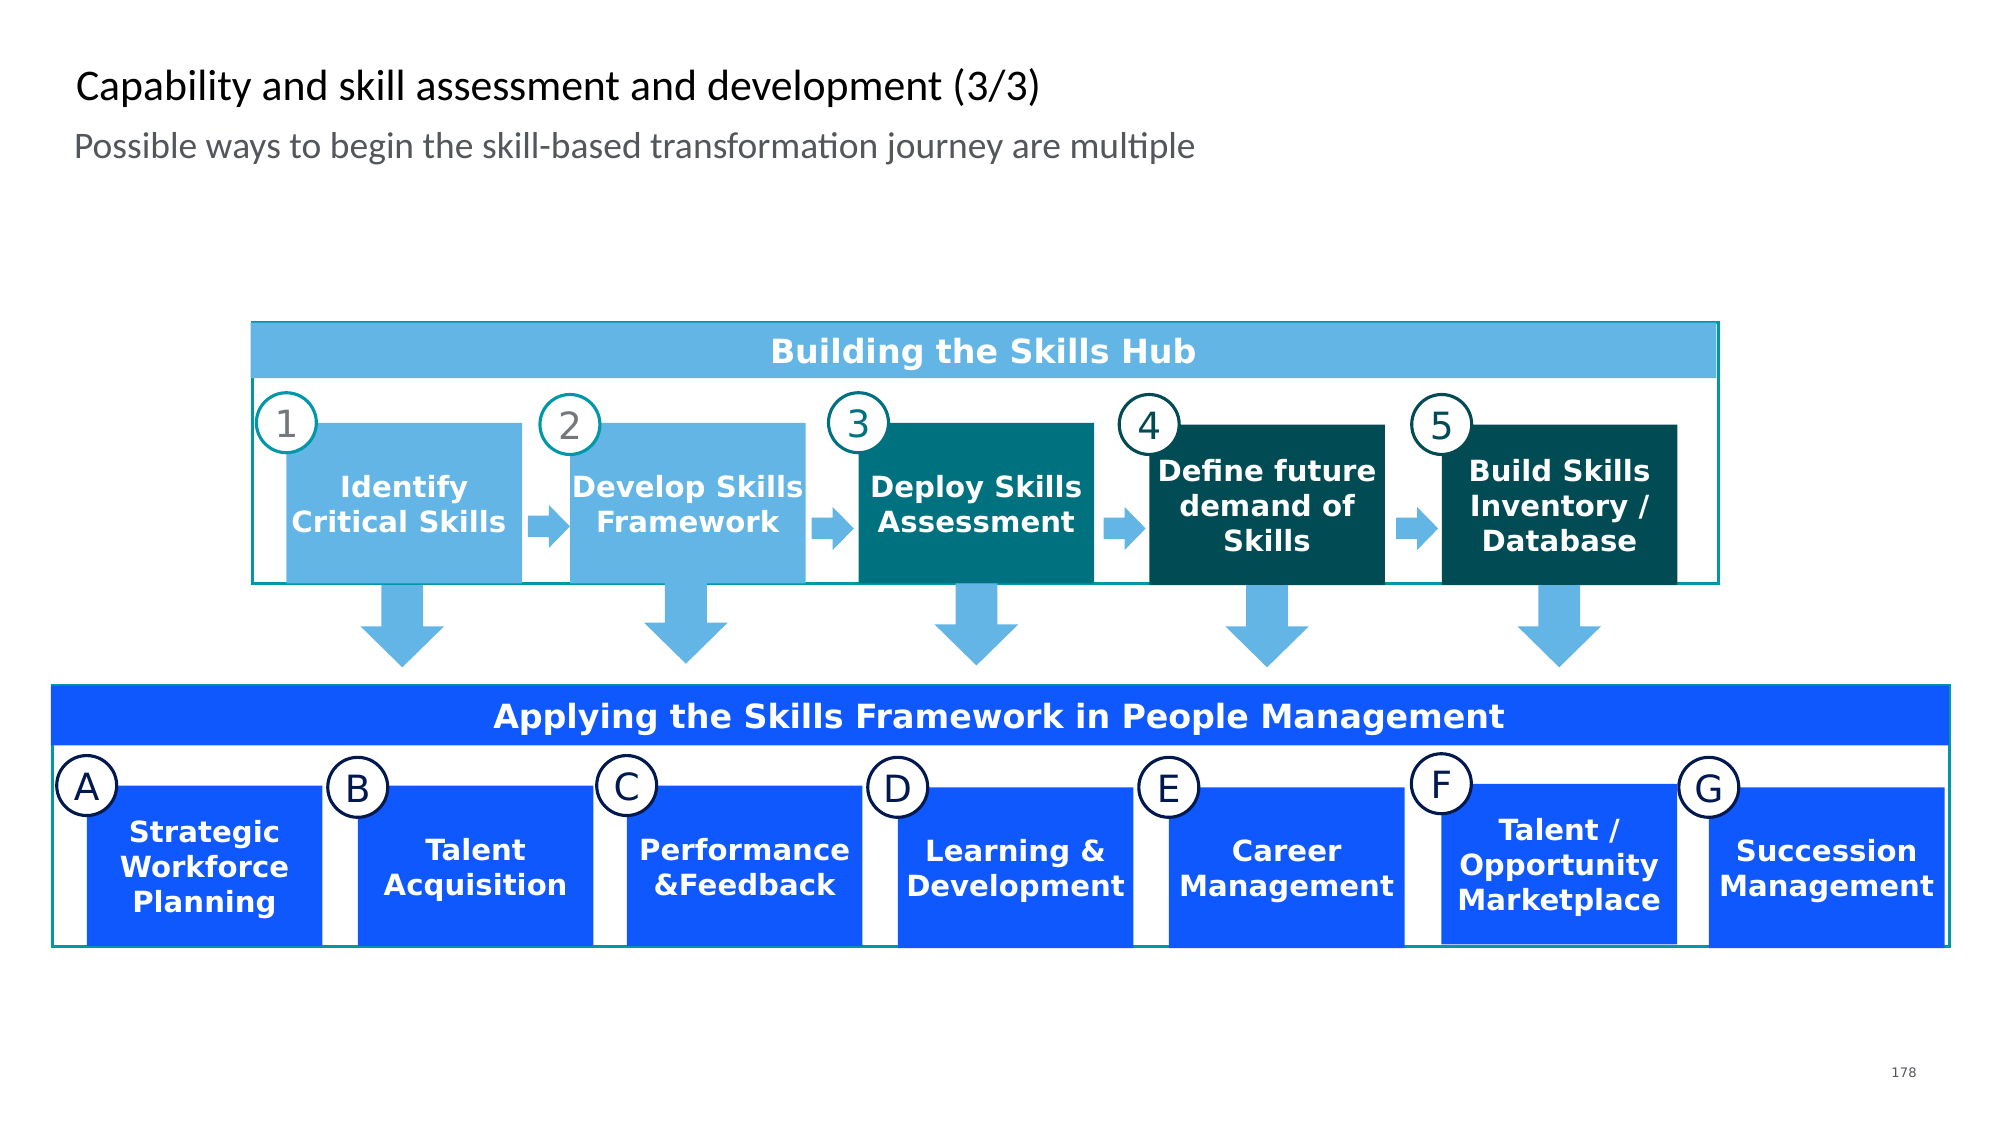

# Capability and skill assessment and development (3/3)
Possible ways to begin the skill-based transformation journey are multiple
Building the Skills Hub

1
3
2
4
5
Identify Critical Skills
Develop Skills Framework
Deploy Skills Assessment
Define future demand of Skills
Build Skills Inventory / Database

Applying the Skills Framework in People Management

F
A
C
B
D
E
G
Talent / Opportunity Marketplace
Strategic Workforce Planning
Talent Acquisition
Performance &Feedback
Learning & Development
Career Management
Succession Management
178